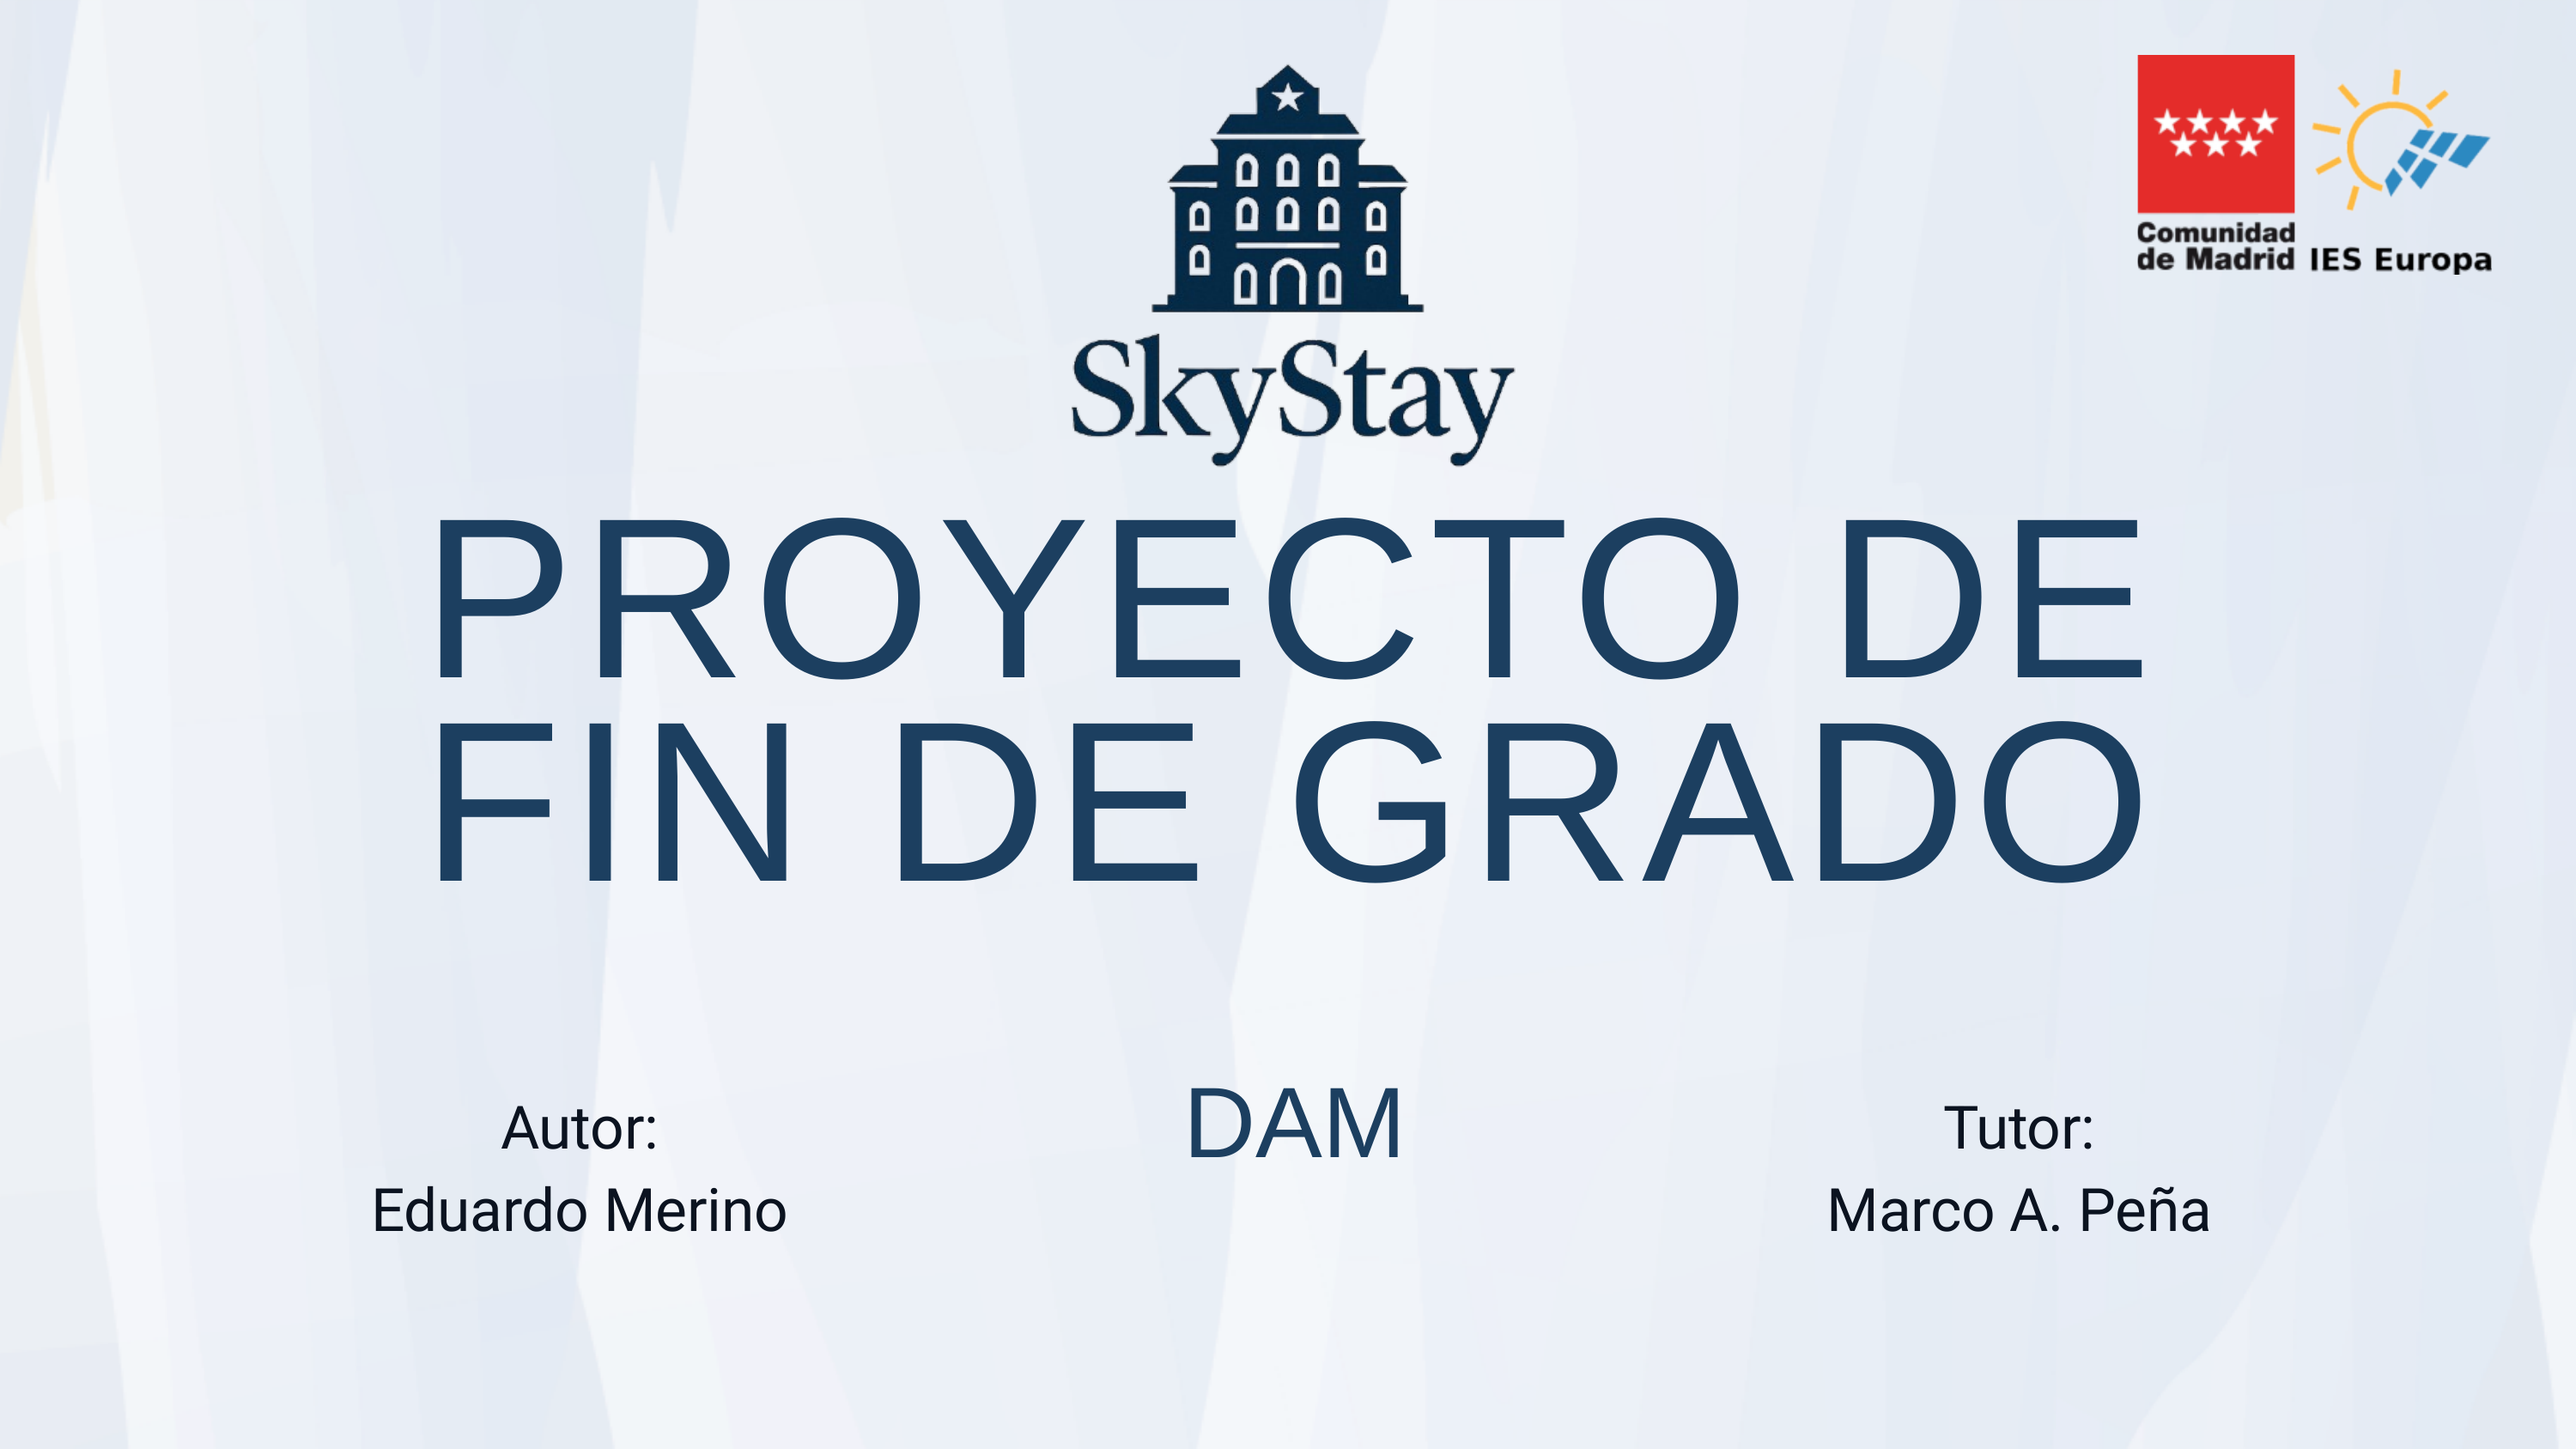

PROYECTO DE
FIN DE GRADO
Autor:
Eduardo Merino
Tutor:
Marco A. Peña
DAM